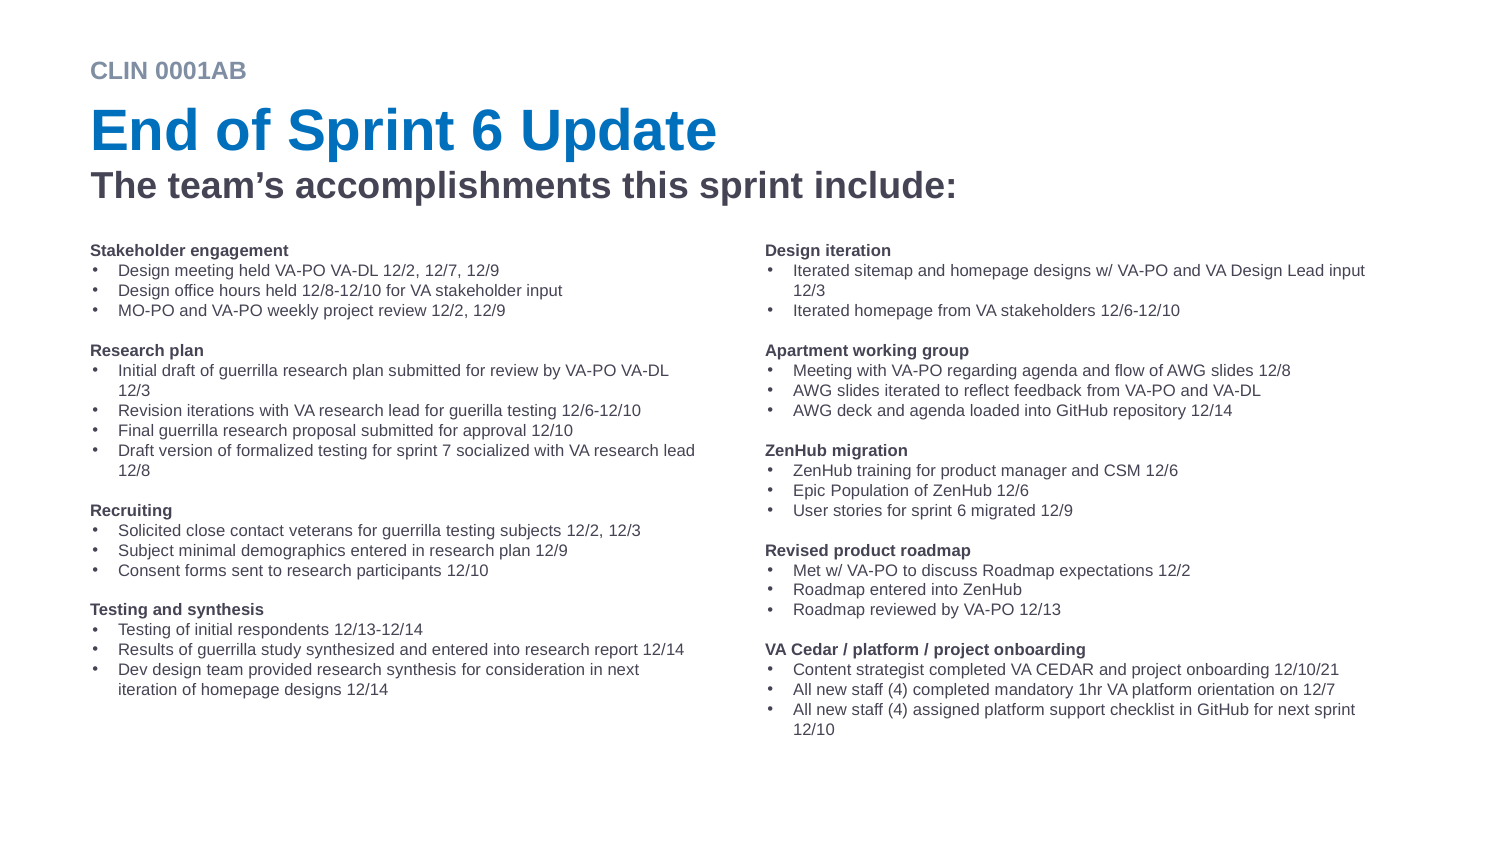

CLIN 0001AB

# End of Sprint 6 Update
The team’s accomplishments this sprint include:
Stakeholder engagement
Design meeting held VA-PO VA-DL 12/2, 12/7, 12/9
Design office hours held 12/8-12/10 for VA stakeholder input
MO-PO and VA-PO weekly project review 12/2, 12/9

Research plan
Initial draft of guerrilla research plan submitted for review by VA-PO VA-DL 12/3
Revision iterations with VA research lead for guerilla testing 12/6-12/10
Final guerrilla research proposal submitted for approval 12/10
Draft version of formalized testing for sprint 7 socialized with VA research lead 12/8

Recruiting
Solicited close contact veterans for guerrilla testing subjects 12/2, 12/3
Subject minimal demographics entered in research plan 12/9
Consent forms sent to research participants 12/10

Testing and synthesis
Testing of initial respondents 12/13-12/14
Results of guerrilla study synthesized and entered into research report 12/14
Dev design team provided research synthesis for consideration in next iteration of homepage designs 12/14

Design iteration
Iterated sitemap and homepage designs w/ VA-PO and VA Design Lead input 12/3
Iterated homepage from VA stakeholders 12/6-12/10

Apartment working group
Meeting with VA-PO regarding agenda and flow of AWG slides 12/8
AWG slides iterated to reflect feedback from VA-PO and VA-DL
AWG deck and agenda loaded into GitHub repository 12/14

ZenHub migration
ZenHub training for product manager and CSM 12/6
Epic Population of ZenHub 12/6
User stories for sprint 6 migrated 12/9

Revised product roadmap
Met w/ VA-PO to discuss Roadmap expectations 12/2
Roadmap entered into ZenHub
Roadmap reviewed by VA-PO 12/13

VA Cedar / platform / project onboarding
Content strategist completed VA CEDAR and project onboarding 12/10/21
All new staff (4) completed mandatory 1hr VA platform orientation on 12/7
All new staff (4) assigned platform support checklist in GitHub for next sprint 12/10